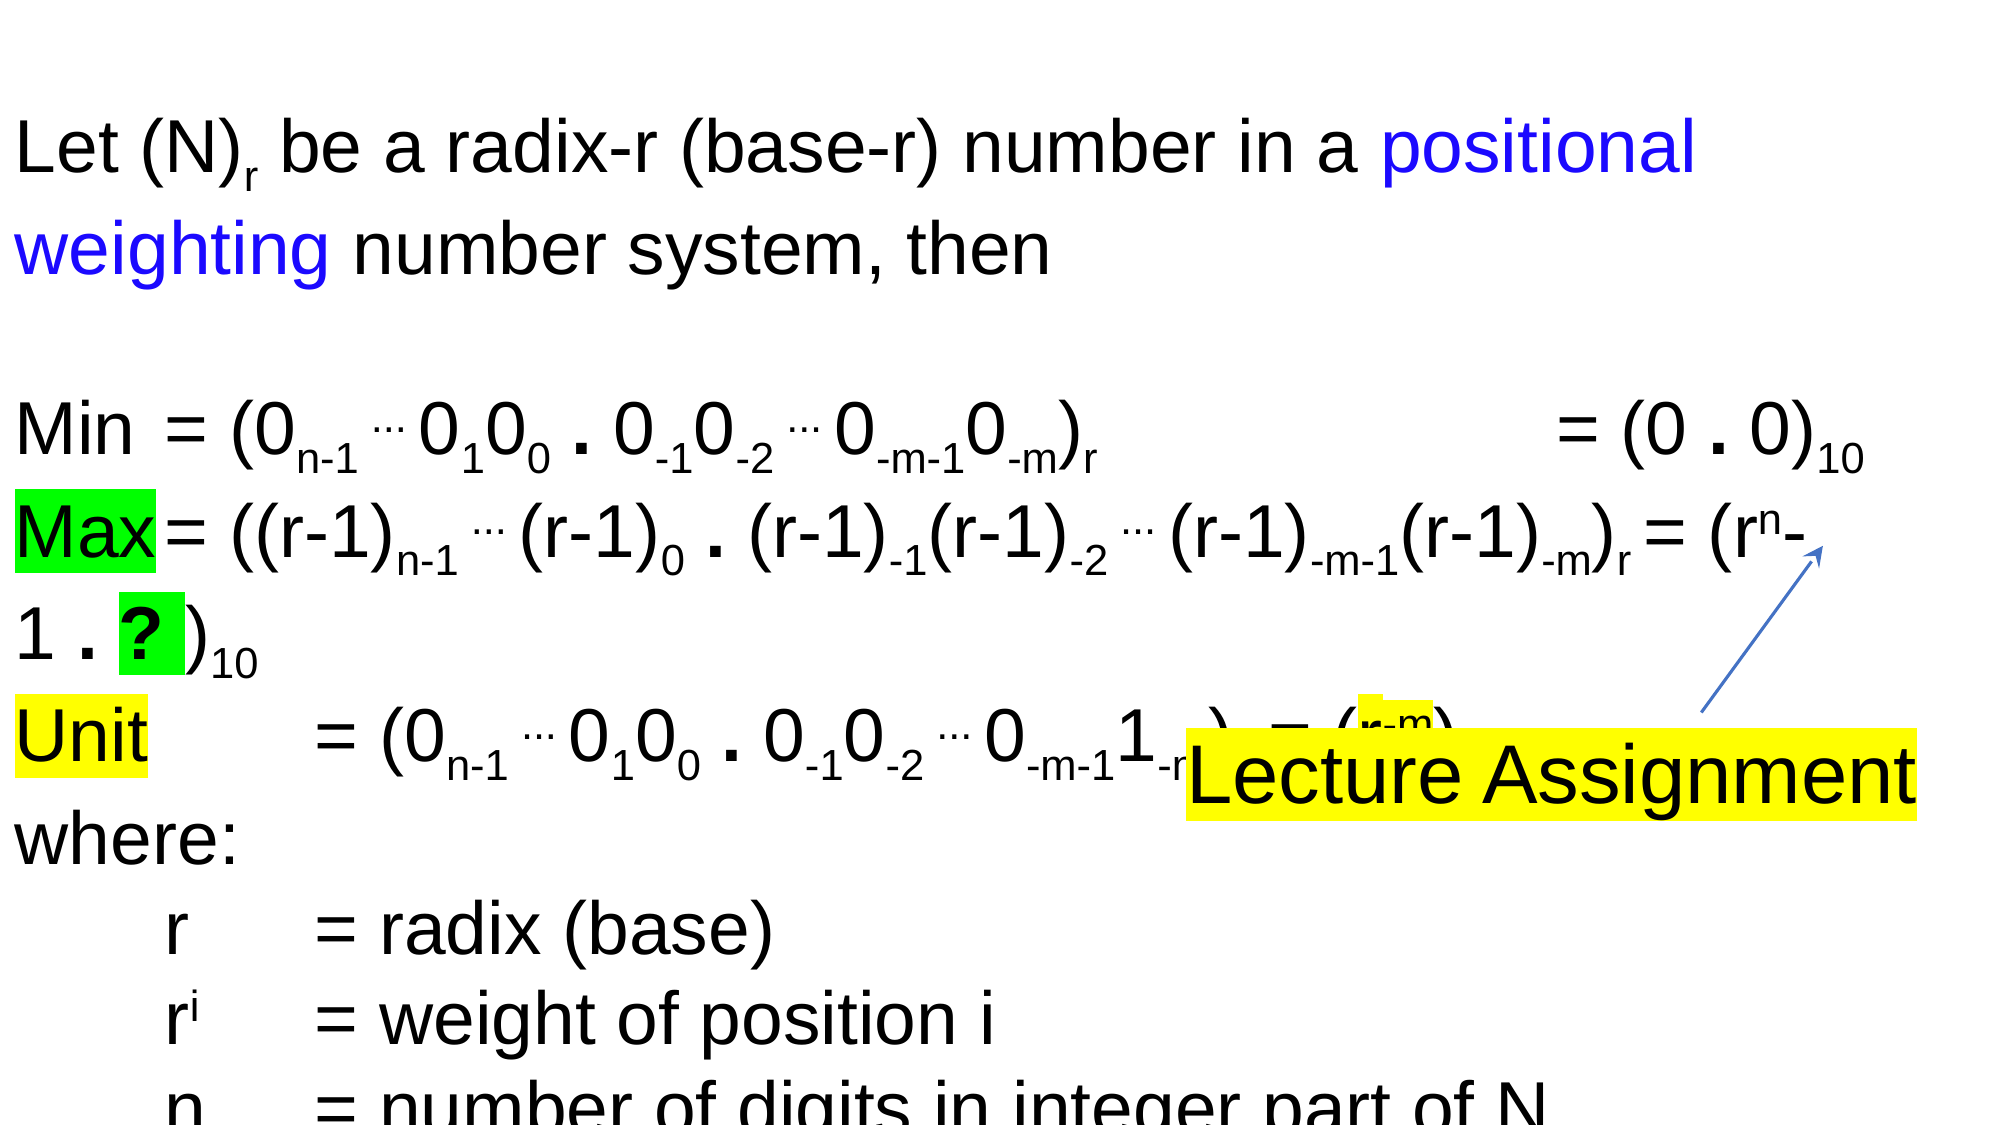

Let (N)r be a radix-r (base-r) number in a positional weighting number system, then

Min	= (0n-1 ... 0100 . 0-10-2 ... 0-m-10-m)r 			  = (0 . 0)10
Max	= ((r-1)n-1 ... (r-1)0 . (r-1)-1(r-1)-2 ... (r-1)-m-1(r-1)-m)r = (rn-1 . ? )10
Unit 	= (0n-1 ... 0100 . 0-10-2 ... 0-m-11-m)r = (r-m)10
where:
	r 	= radix (base)
	ri	= weight of position i
	n 	= number of digits in integer part of N
	m 	= number of digits in fraction part of N

Lecture Assignment